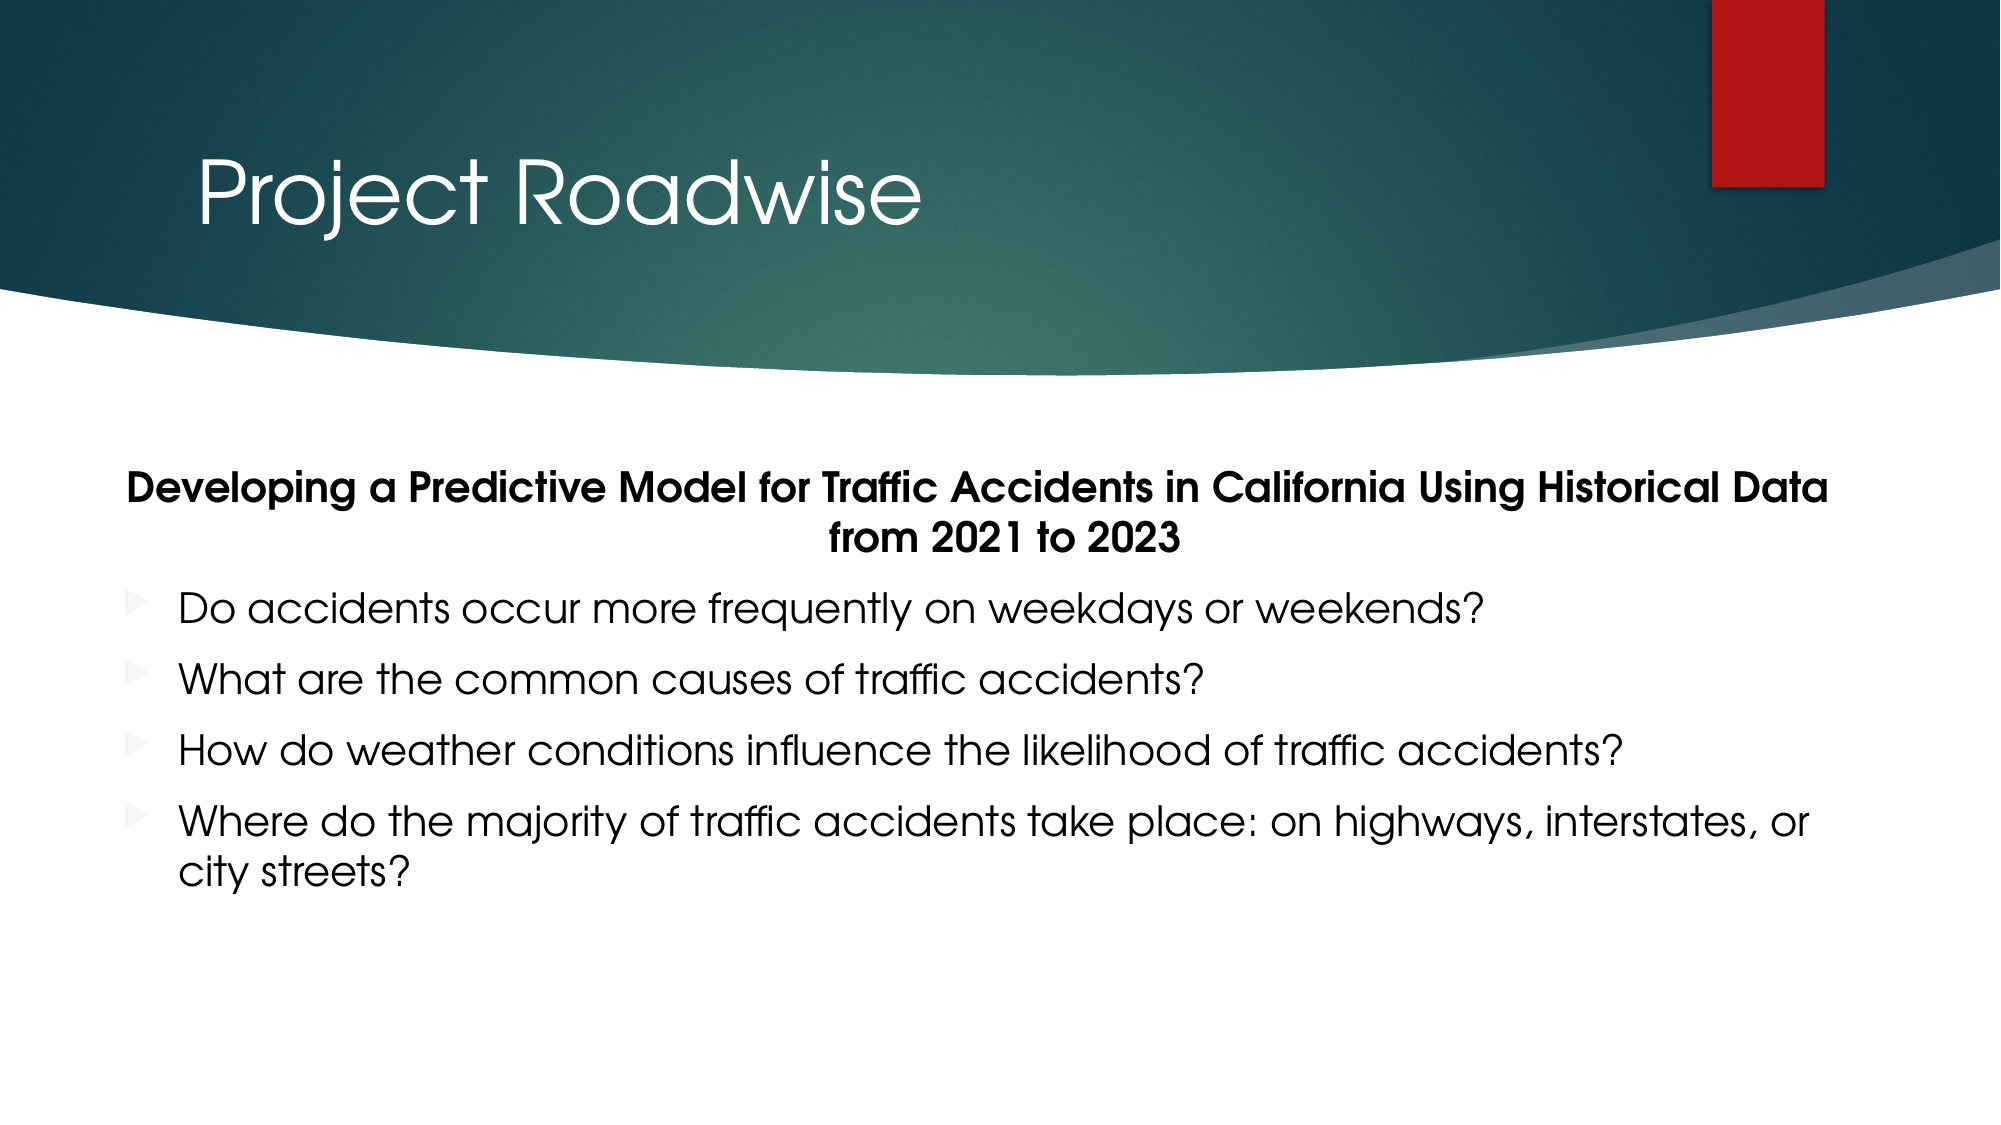

# Project Roadwise

Developing a Predictive Model for Traffic Accidents in California Using Historical Data from 2021 to 2023
Do accidents occur more frequently on weekdays or weekends?
What are the common causes of traffic accidents?
How do weather conditions influence the likelihood of traffic accidents?
Where do the majority of traffic accidents take place: on highways, interstates, or city streets?